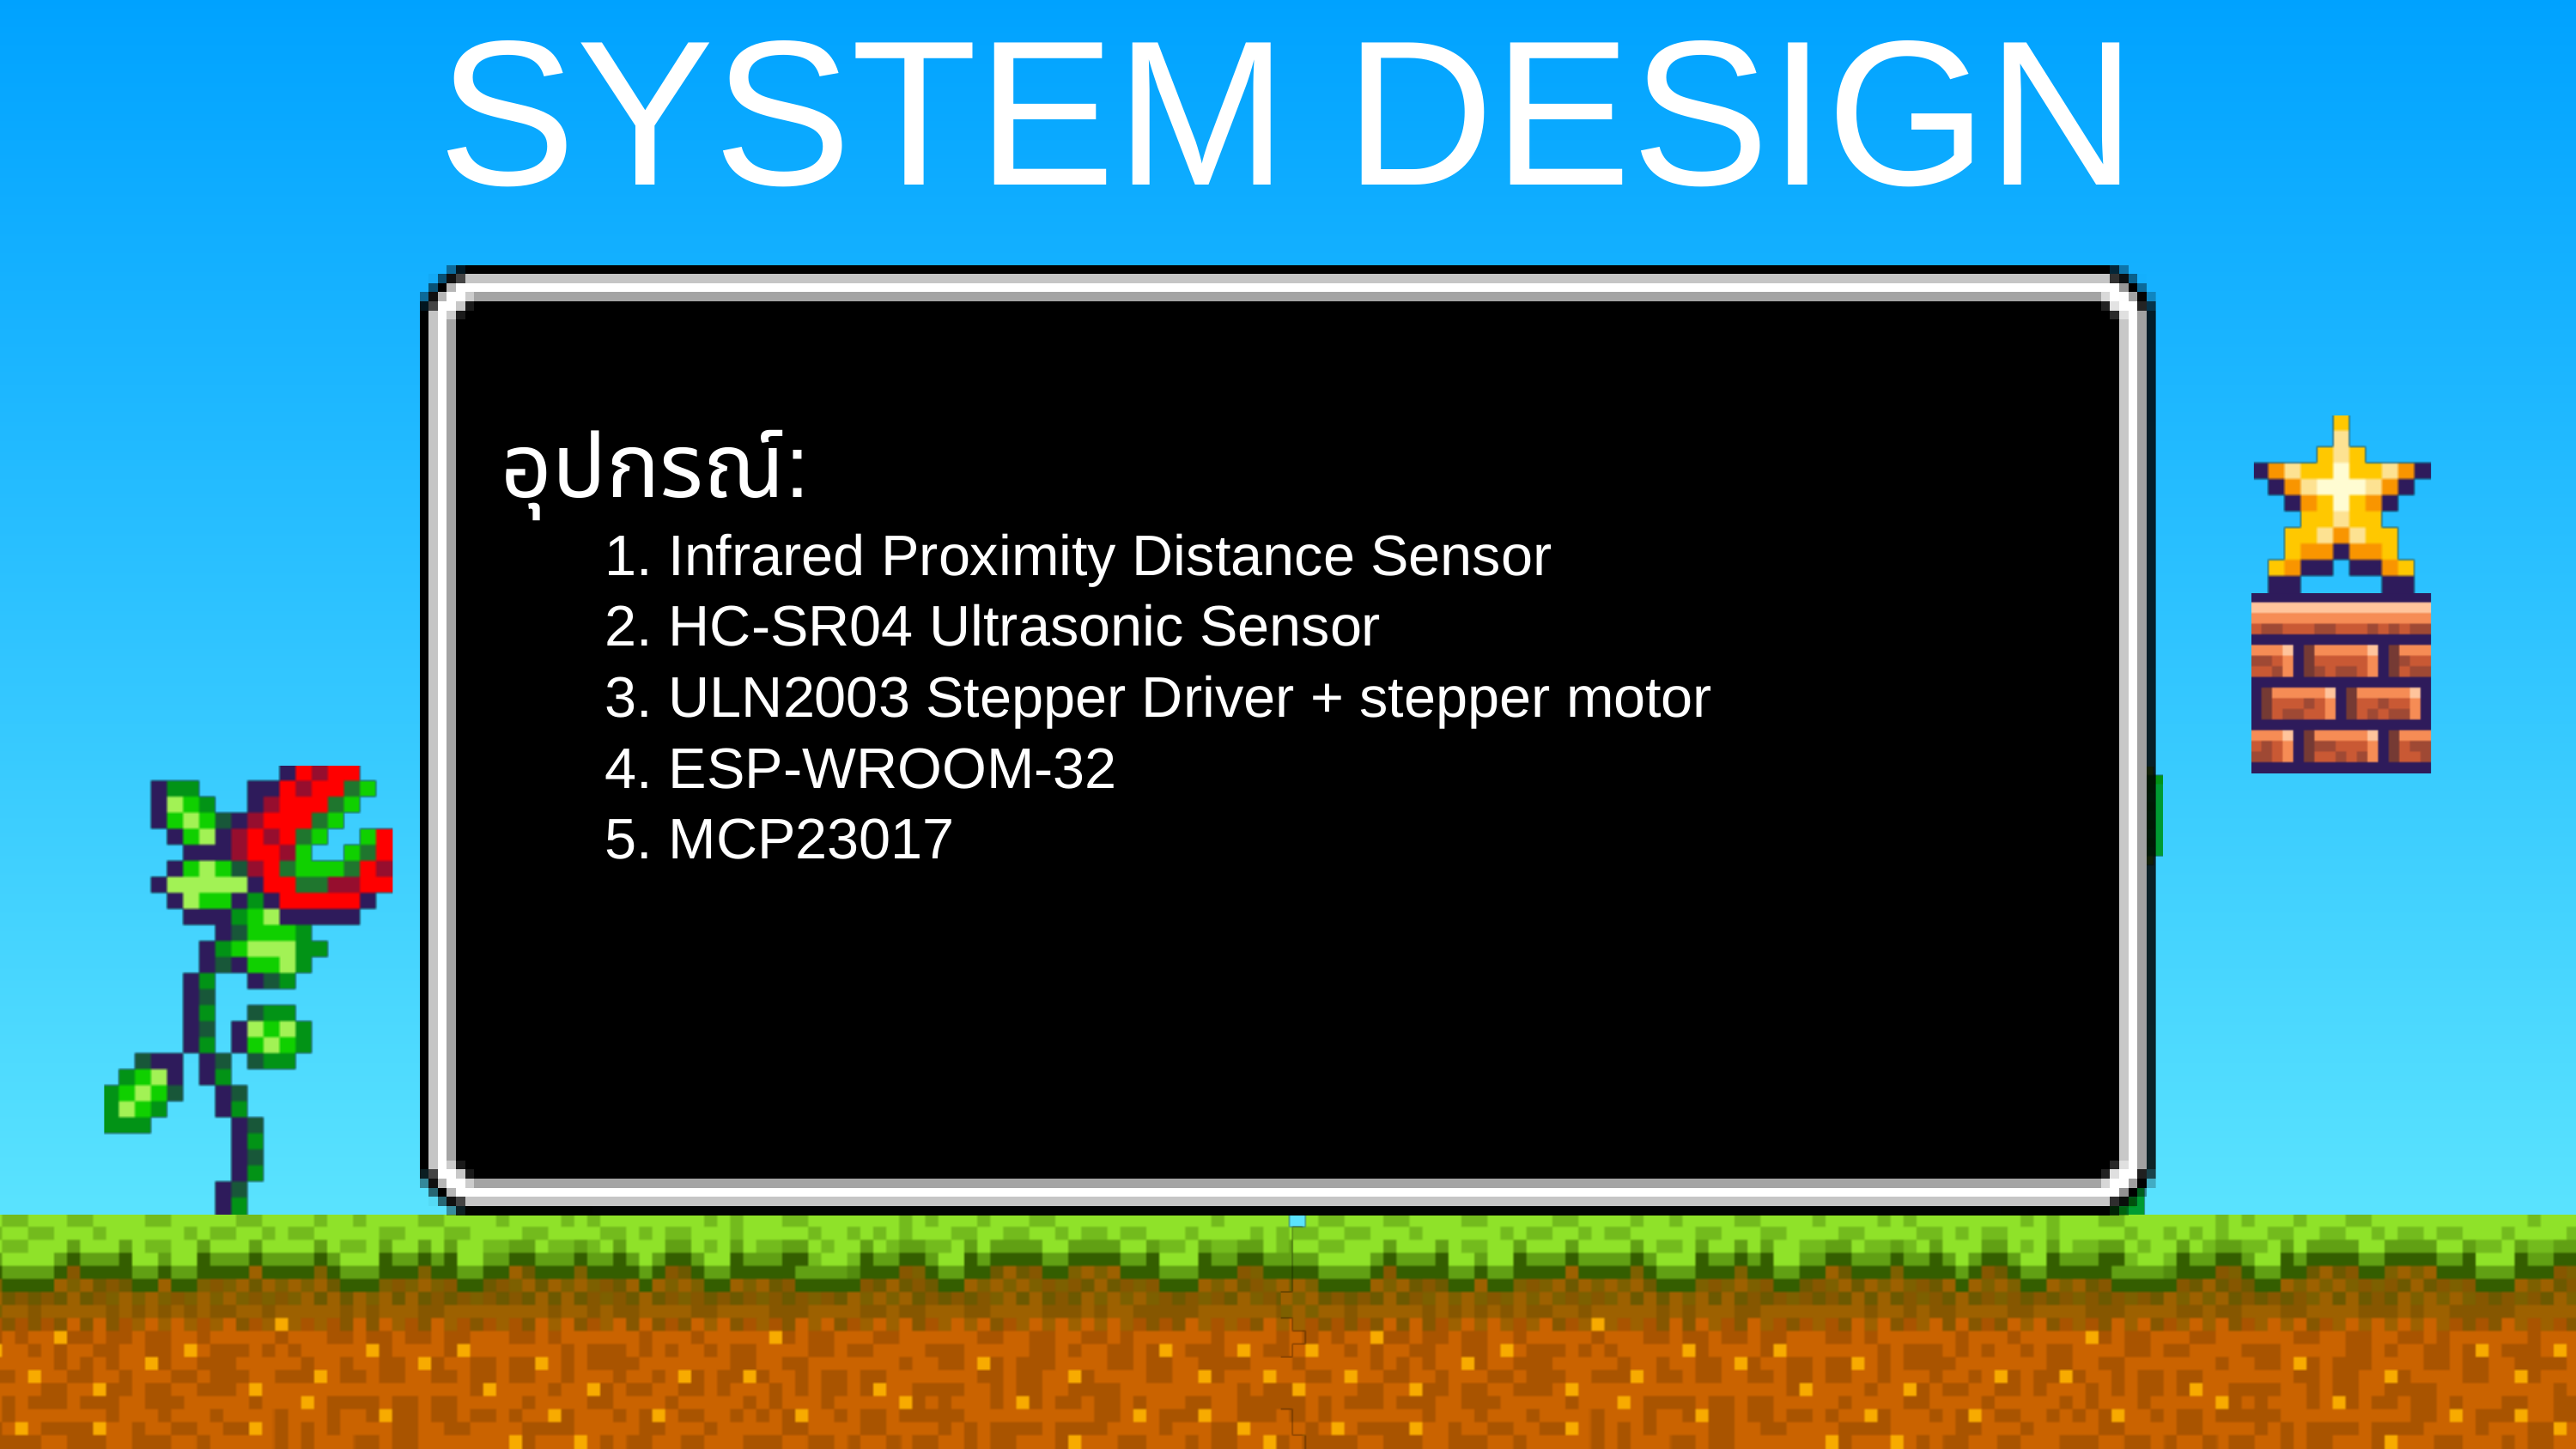

SYSTEM DESIGN

 อุปกรณ์:
        1. Infrared Proximity Distance Sensor
        2. HC-SR04 Ultrasonic Sensor
        3. ULN2003 Stepper Driver + stepper motor
        4. ESP-WROOM-32
        5. MCP23017